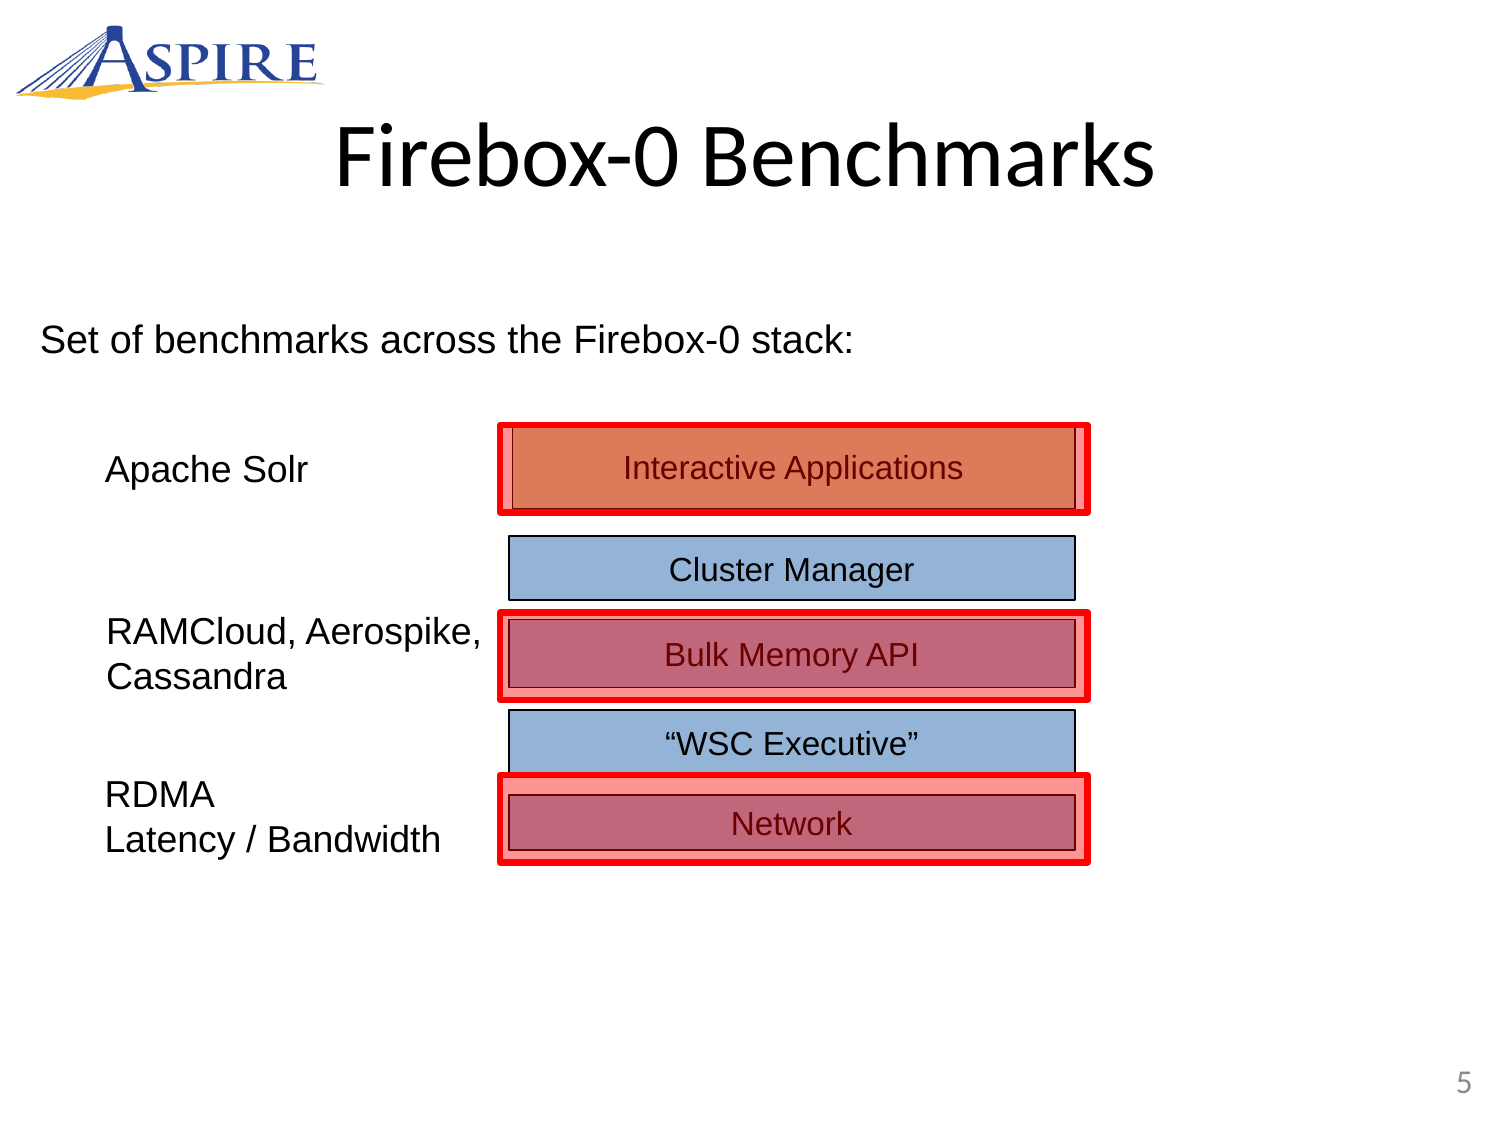

Firebox-0 Benchmarks
Set of benchmarks across the Firebox-0 stack:

Interactive Applications
Cluster Manager
Bulk Memory API
“WSC Executive”
Network
Apache Solr
RAMCloud, Aerospike,
Cassandra

RDMA
Latency / Bandwidth

5